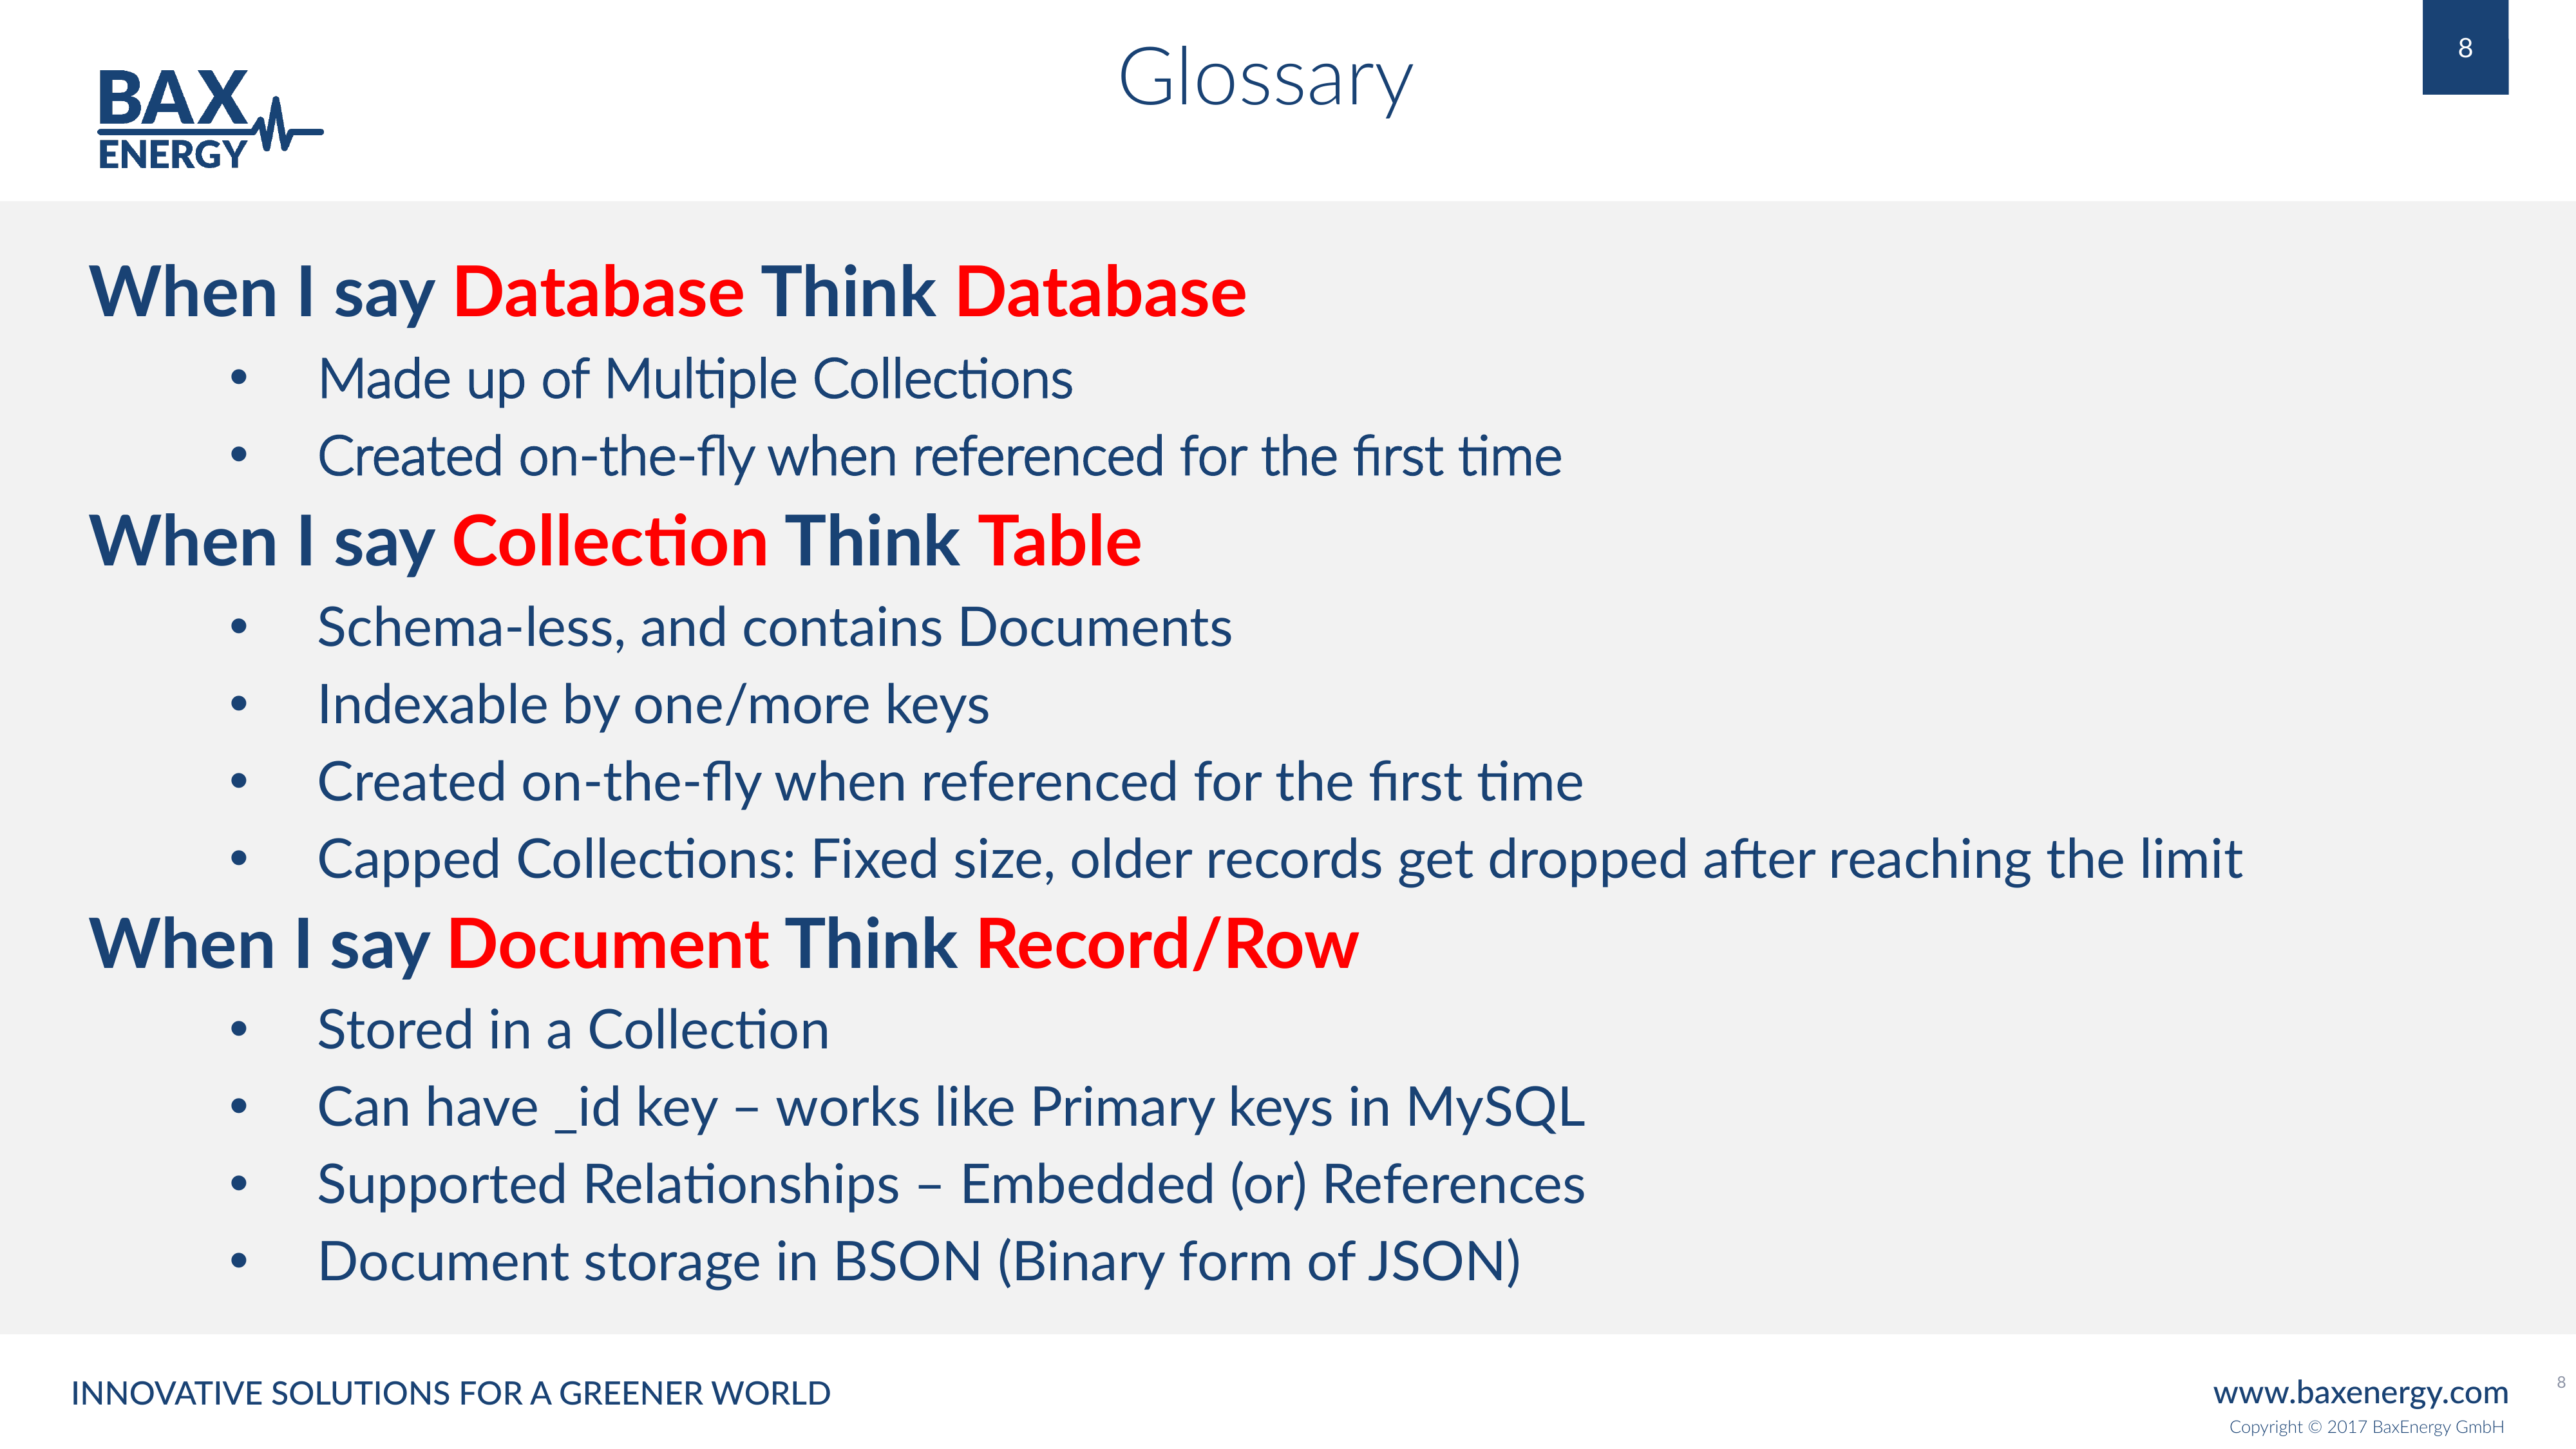

Glossary
When I say Database Think Database
Made up of Multiple Collections
Created on-the-fly when referenced for the first time
When I say Collection Think Table
Schema-less, and contains Documents
Indexable by one/more keys
Created on-the-fly when referenced for the first time
Capped Collections: Fixed size, older records get dropped after reaching the limit
When I say Document Think Record/Row
Stored in a Collection
Can have _id key – works like Primary keys in MySQL
Supported Relationships – Embedded (or) References
Document storage in BSON (Binary form of JSON)

8